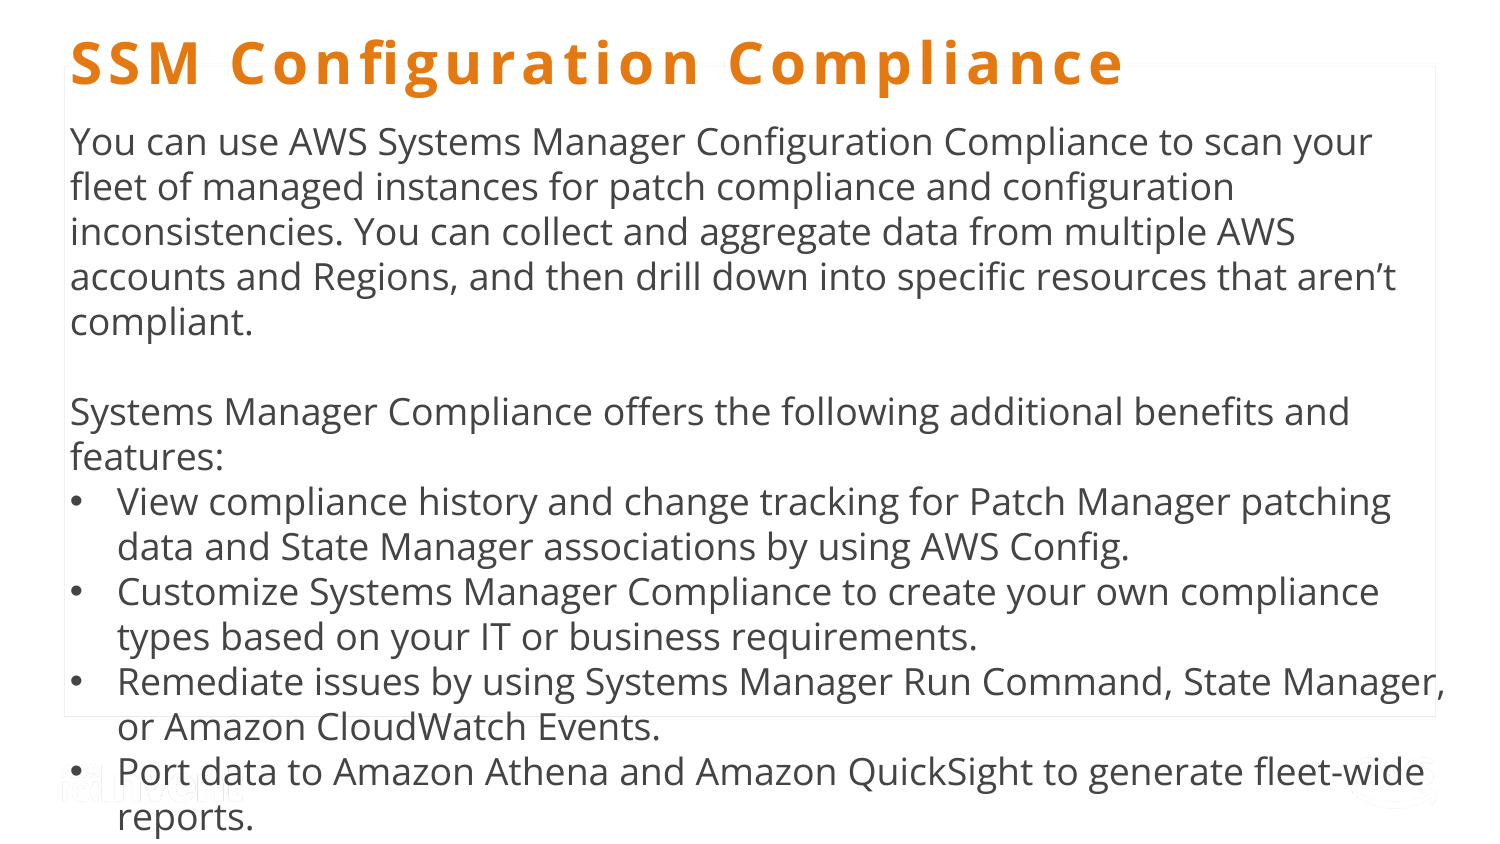

# SSM Configuration Compliance
You can use AWS Systems Manager Configuration Compliance to scan your fleet of managed instances for patch compliance and configuration inconsistencies. You can collect and aggregate data from multiple AWS accounts and Regions, and then drill down into specific resources that aren’t compliant.

Systems Manager Compliance offers the following additional benefits and features:
View compliance history and change tracking for Patch Manager patching data and State Manager associations by using AWS Config.
Customize Systems Manager Compliance to create your own compliance types based on your IT or business requirements.
Remediate issues by using Systems Manager Run Command, State Manager, or Amazon CloudWatch Events.
Port data to Amazon Athena and Amazon QuickSight to generate fleet-wide reports.